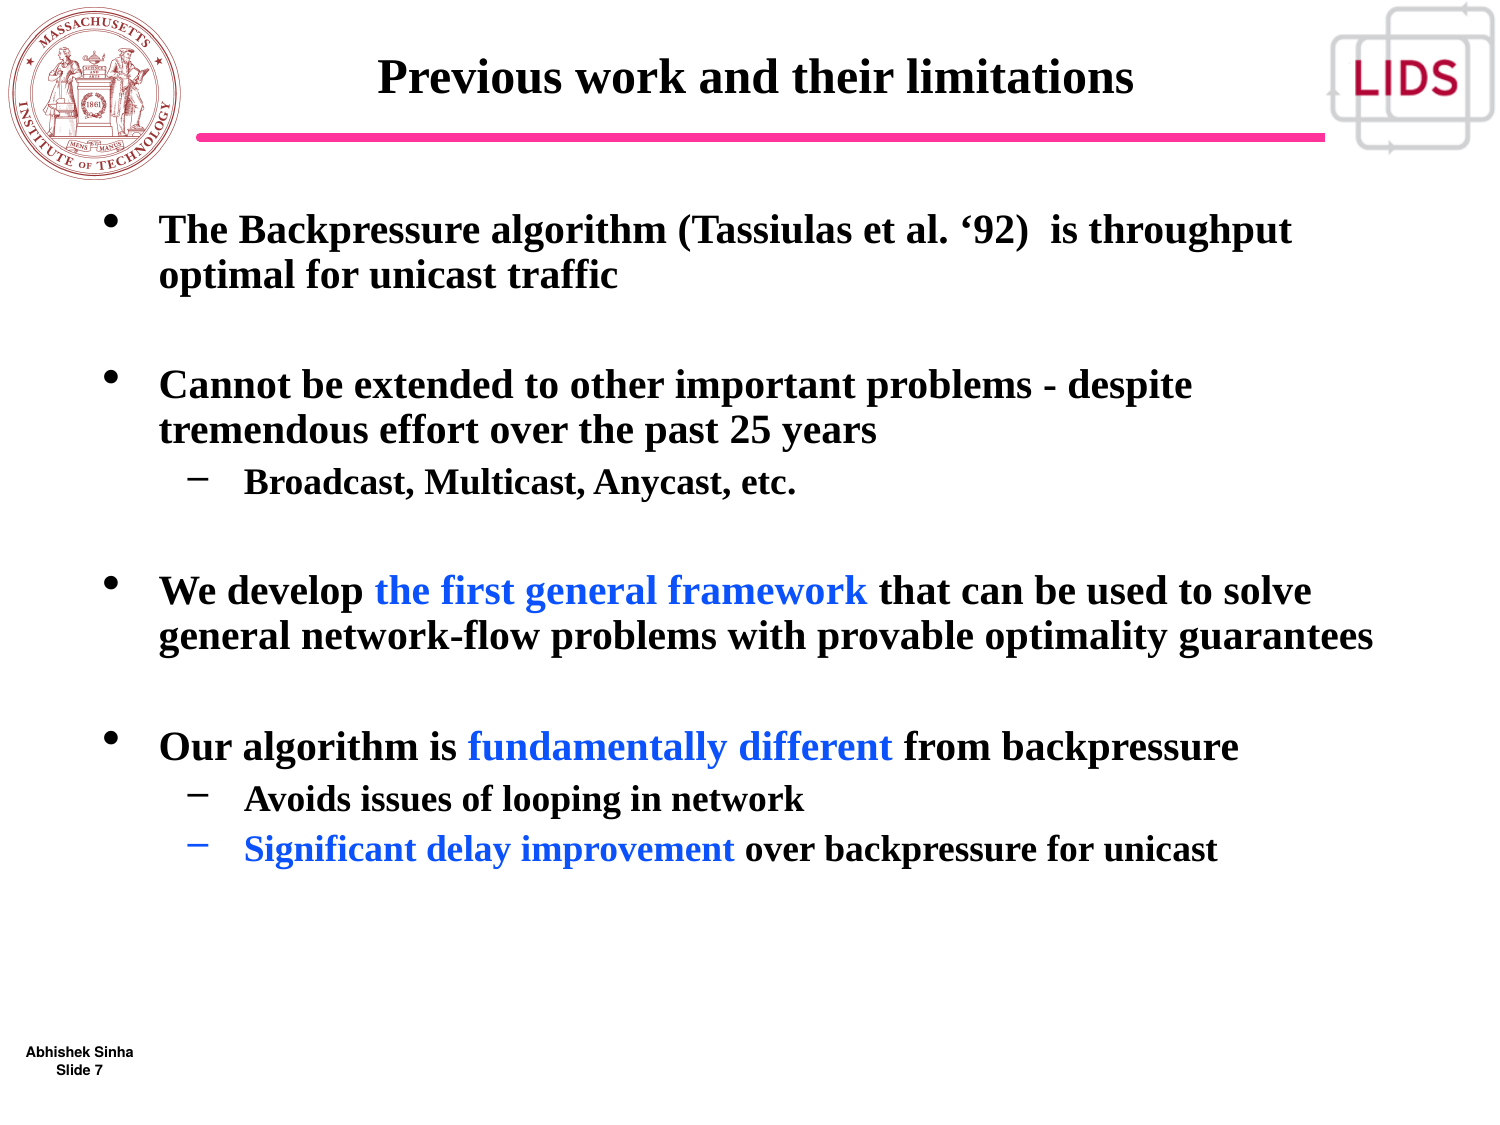

# Previous work and their limitations
The Backpressure algorithm (Tassiulas et al. ‘92)  is throughput optimal for unicast traffic

Cannot be extended to other important problems - despite tremendous effort over the past 25 years
Broadcast, Multicast, Anycast, etc.

We develop the first general framework that can be used to solve general network-flow problems with provable optimality guarantees

Our algorithm is fundamentally different from backpressure
Avoids issues of looping in network
Significant delay improvement over backpressure for unicast